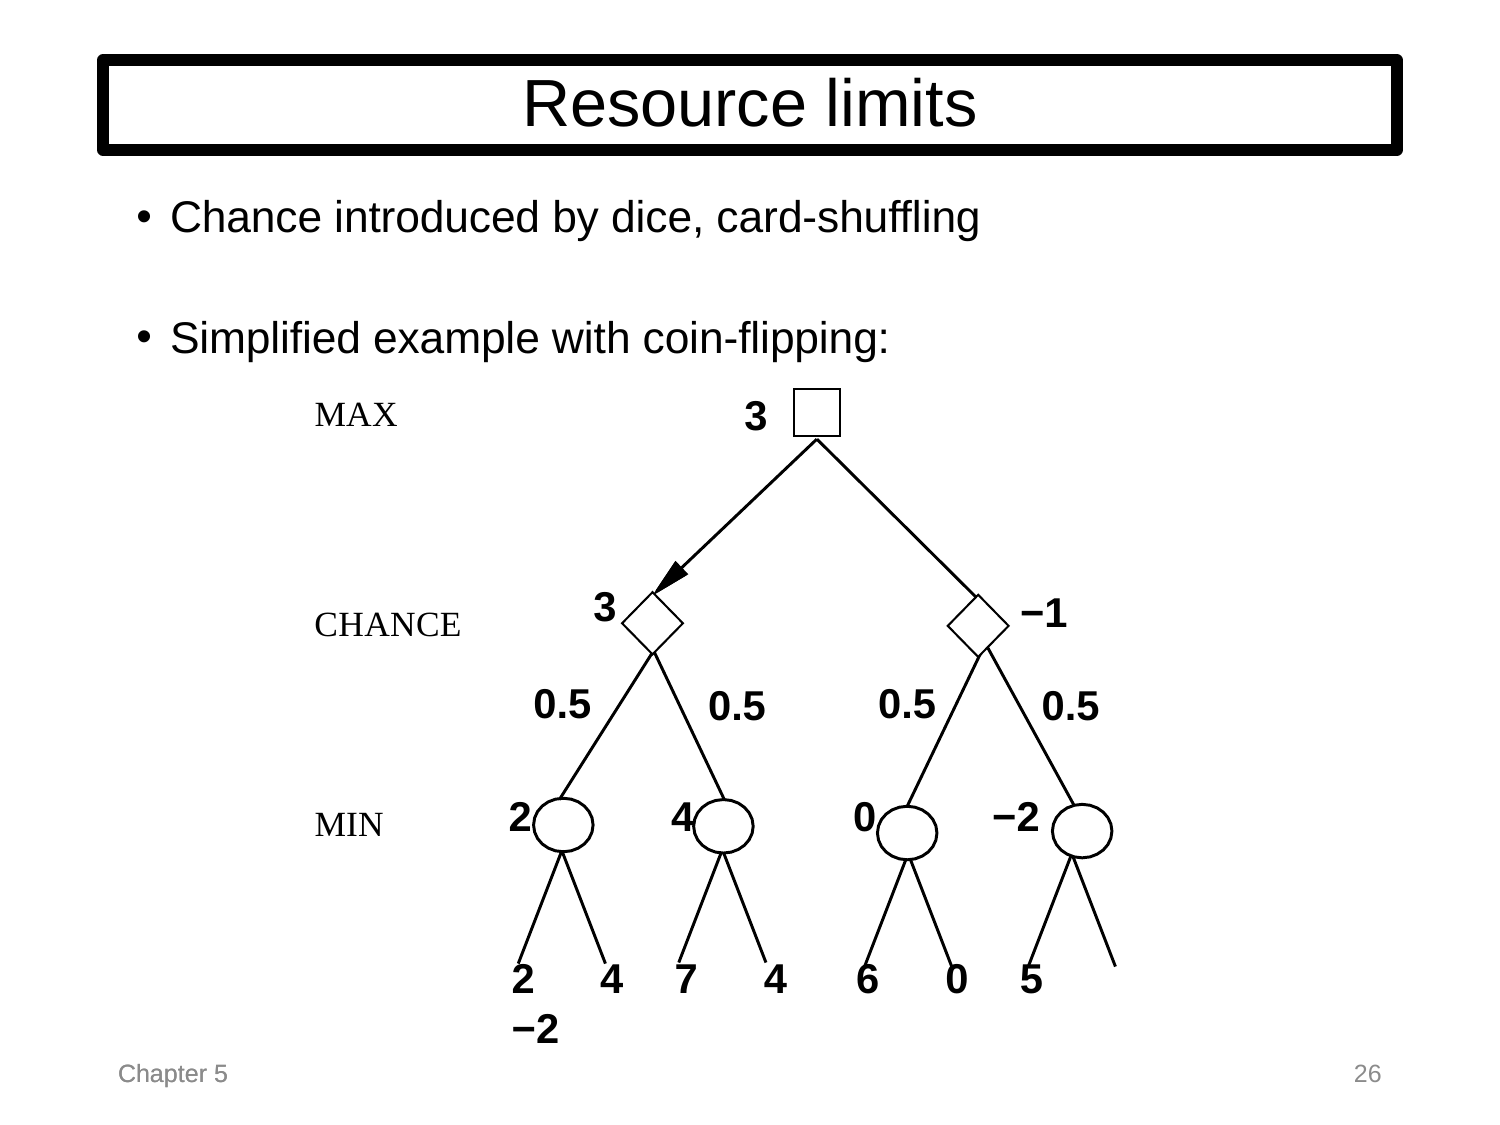

# Resource limits
Chance introduced by dice, card-shuffling

Simplified example with coin-flipping:
3
MAX

3
−1

CHANCE

0.5
0.5
0.5
0.5
2
4
0
−2

MIN

2	4	7	4	6	0	5	−2
26